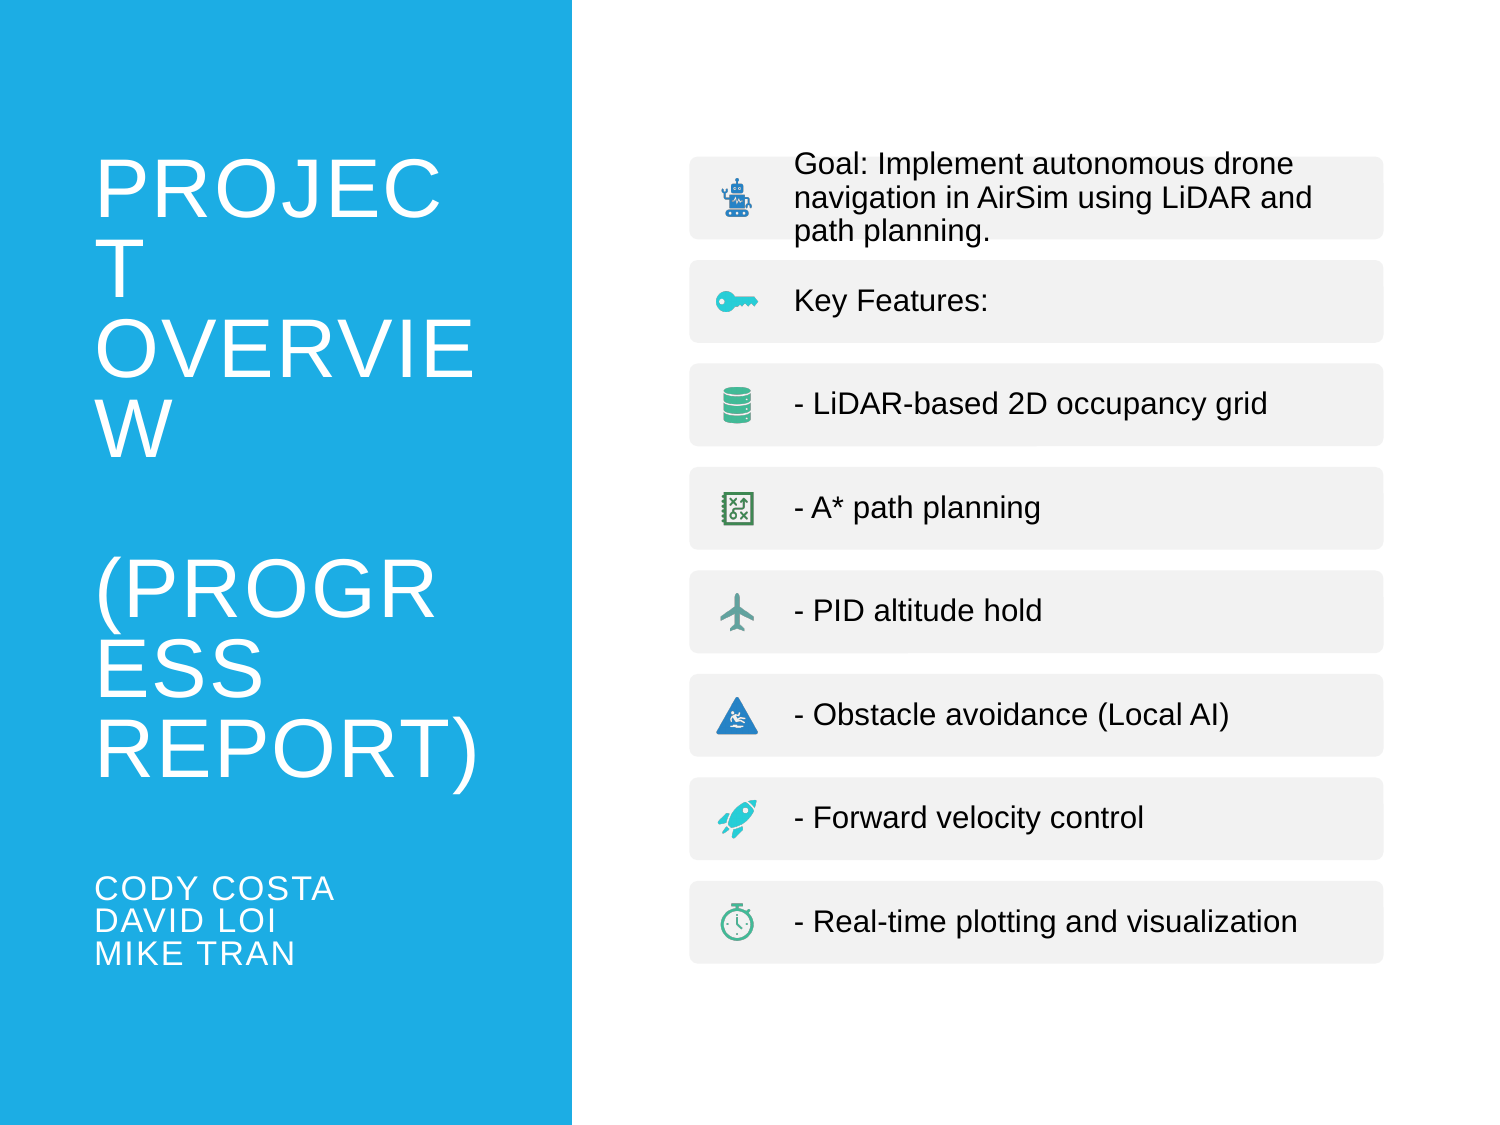

# Project Overview (Progress Report) Cody Costa David loi mike tran
Goal: Implement autonomous drone navigation in AirSim using LiDAR and path planning.
Key Features:
- LiDAR-based 2D occupancy grid
- A* path planning
- PID altitude hold
- Obstacle avoidance (Local AI)
- Forward velocity control
- Real-time plotting and visualization